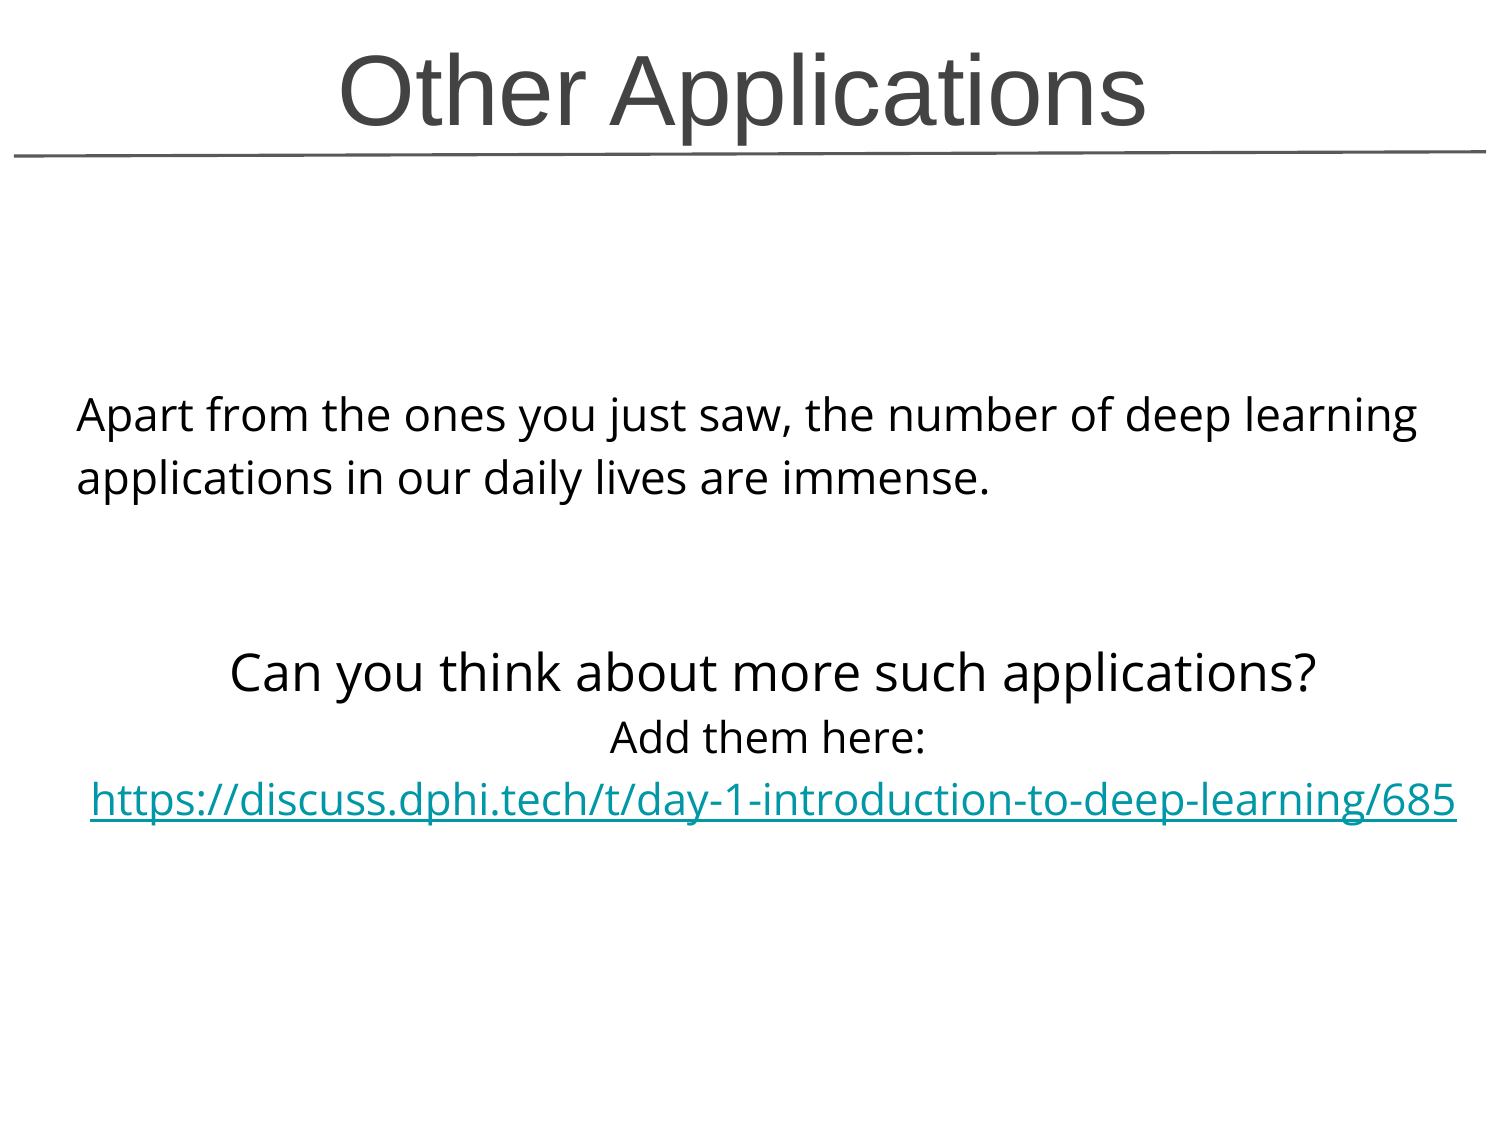

Other Applications
Apart from the ones you just saw, the number of deep learning applications in our daily lives are immense.

Can you think about more such applications?
Add them here: https://discuss.dphi.tech/t/day-1-introduction-to-deep-learning/685